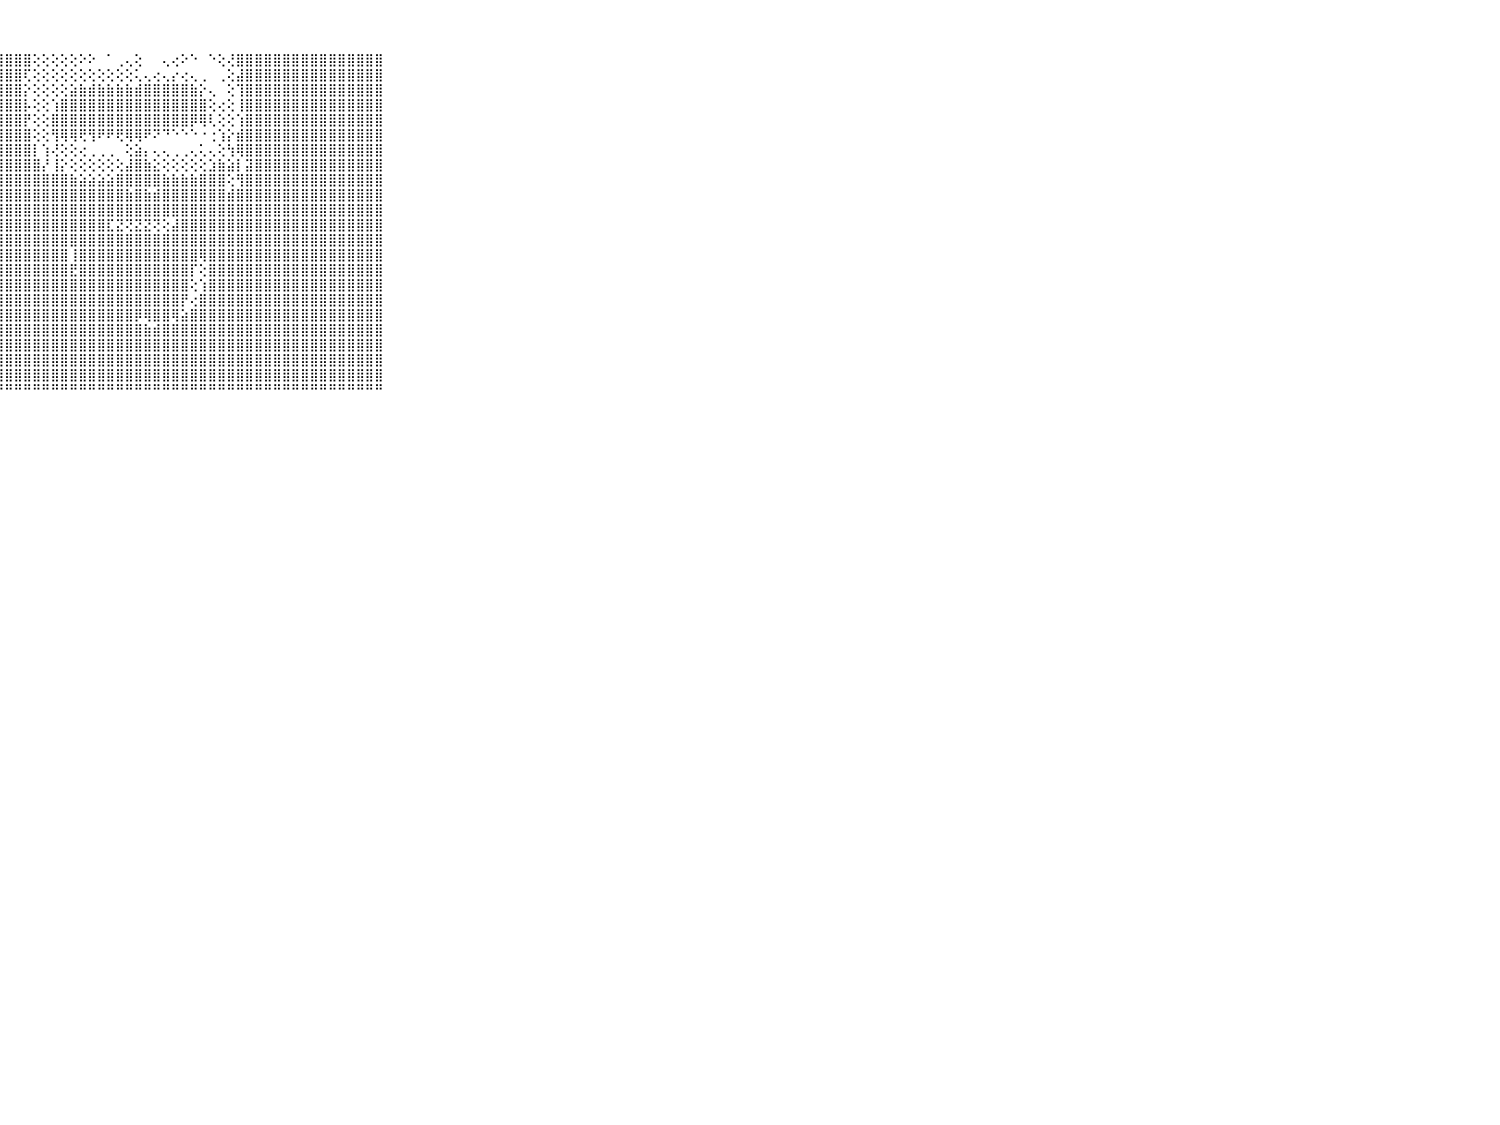

⠀⠀⠀⠀⠀⠀⠀⠀⠀⠀⠀⣿⣿⣿⣿⣿⣿⣿⣿⣿⣿⣿⣿⣿⣿⣿⣿⣿⣿⣿⣿⢕⢕⢕⢕⢕⠕⠕⠀⠁⢀⢄⢕⠀⠀⢄⢔⠕⠑⠀⠑⢕⢜⣿⣿⣿⣿⣿⣿⣿⣿⣿⣿⣿⣿⣿⣿⣿⣿⠀⠀⠀⠀⠀⠀⠀⠀⠀⠀⠀⠀
⠀⠀⠀⠀⠀⠀⠀⠀⠀⠀⠀⣿⣿⣿⣿⣿⣿⣿⣿⣿⣿⣿⣿⣿⣿⣿⣿⣿⣿⣿⢏⢕⢕⢕⢕⢕⢕⢕⢕⢕⢕⢕⢅⢄⢔⢄⡔⢔⢄⢀⠀⢀⢕⣼⣿⣿⣿⣿⣿⣿⣿⣿⣿⣿⣿⣿⣿⣿⣿⠀⠀⠀⠀⠀⠀⠀⠀⠀⠀⠀⠀
⠀⠀⠀⠀⠀⠀⠀⠀⠀⠀⠀⣿⣿⣿⣿⣿⣿⣿⣿⣿⣿⣿⣿⣿⣿⣿⣿⣿⣿⣿⡕⢕⢕⢕⢕⣵⣷⣾⣷⣷⣷⣷⣾⣿⣿⣿⣿⣿⣷⡕⢄⠀⢕⢹⣿⣿⣿⣿⣿⣿⣿⣿⣿⣿⣿⣿⣿⣿⣿⠀⠀⠀⠀⠀⠀⠀⠀⠀⠀⠀⠀
⠀⠀⠀⠀⠀⠀⠀⠀⠀⠀⠀⣿⣿⣿⣿⣿⣿⣿⣿⣿⣿⣿⣿⣿⣿⣿⣿⣿⣿⣿⡧⢕⢕⢱⣿⣿⣿⣿⣿⣿⣿⣿⣿⣿⣿⣿⣿⣿⣿⣿⢕⢔⢕⢸⣿⣿⣿⣿⣿⣿⣿⣿⣿⣿⣿⣿⣿⣿⣿⠀⠀⠀⠀⠀⠀⠀⠀⠀⠀⠀⠀
⠀⠀⠀⠀⠀⠀⠀⠀⠀⠀⠀⣿⣿⣿⣿⣿⣿⣿⣿⣿⣿⣿⣿⣿⣿⣿⣿⣿⣿⣿⡟⢕⢕⣿⣿⣿⣿⣿⣿⣿⣿⣿⣿⣿⣿⣿⣿⣿⡿⢿⢇⢕⢕⢱⣿⣿⣿⣿⣿⣿⣿⣿⣿⣿⣿⣿⣿⣿⣿⠀⠀⠀⠀⠀⠀⠀⠀⠀⠀⠀⠀
⠀⠀⠀⠀⠀⠀⠀⠀⠀⠀⠀⣿⣿⣿⣿⣿⣿⣿⣿⣿⣿⣿⣿⣿⣿⣿⣿⣿⣿⣿⣿⢕⢕⢻⢿⢿⢟⢻⠟⠟⢟⢿⢿⠟⠝⠙⠑⠑⠑⠐⢐⢱⡕⣾⣿⣿⣿⣿⣿⣿⣿⣿⣿⣿⣿⣿⣿⣿⣿⠀⠀⠀⠀⠀⠀⠀⠀⠀⠀⠀⠀
⠀⠀⠀⠀⠀⠀⠀⠀⠀⠀⠀⣿⣿⣿⣿⣿⣿⣿⣿⣿⣿⣿⣿⣿⣿⣿⣿⣿⣿⣿⣿⡇⢱⢜⢕⢕⢔⢀⢀⢀⠀⢕⣵⡄⢄⢄⢀⢀⢄⢅⢄⢕⢳⢿⣿⣿⣿⣿⣿⣿⣿⣿⣿⣿⣿⣿⣿⣿⣿⠀⠀⠀⠀⠀⠀⠀⠀⠀⠀⠀⠀
⠀⠀⠀⠀⠀⠀⠀⠀⠀⠀⠀⣿⣿⣿⣿⣿⣿⣿⣿⣿⣿⣿⣿⣿⣿⣿⣿⣿⣿⣿⣿⣿⡜⢸⡕⢕⢕⢕⢕⢕⢕⣼⣿⣷⣕⢕⢕⢕⢕⢕⣱⣷⣵⡇⣽⣿⣿⣿⣿⣿⣿⣿⣿⣿⣿⣿⣿⣿⣿⠀⠀⠀⠀⠀⠀⠀⠀⠀⠀⠀⠀
⠀⠀⠀⠀⠀⠀⠀⠀⠀⠀⠀⣿⣿⣿⣿⣿⣿⣿⣿⣿⣿⣿⣿⣿⣿⣿⣿⣿⣿⣿⣿⣿⣿⣿⣿⣷⣵⣵⣵⣵⣿⣿⣿⣿⣿⣷⣷⣷⣷⣿⣿⣿⢕⢻⣿⣿⣿⣿⣿⣿⣿⣿⣿⣿⣿⣿⣿⣿⣿⠀⠀⠀⠀⠀⠀⠀⠀⠀⠀⠀⠀
⠀⠀⠀⠀⠀⠀⠀⠀⠀⠀⠀⣿⣿⣿⣿⣿⣿⣿⣿⣿⣿⣿⣿⣿⣿⣿⣿⣿⣿⣿⣿⣿⣿⣿⣿⣿⣿⣿⣿⣿⣿⣷⣿⣷⣾⣿⣿⣿⣿⣿⣿⣿⣾⣿⣿⣿⣿⣿⣿⣿⣿⣿⣿⣿⣿⣿⣿⣿⣿⠀⠀⠀⠀⠀⠀⠀⠀⠀⠀⠀⠀
⠀⠀⠀⠀⠀⠀⠀⠀⠀⠀⠀⣿⣿⣿⣿⣿⣿⣿⣿⣿⣿⣿⣿⣿⣿⣿⣿⣿⣿⣿⣿⣿⣿⣿⣿⣿⣿⣿⣿⣿⣿⣿⣿⣿⣿⣿⣿⣿⣿⣿⣿⣿⣿⣿⣿⣿⣿⣿⣿⣿⣿⣿⣿⣿⣿⣿⣿⣿⣿⠀⠀⠀⠀⠀⠀⠀⠀⠀⠀⠀⠀
⠀⠀⠀⠀⠀⠀⠀⠀⠀⠀⠀⣿⣿⣿⣿⣿⣿⣿⣿⣿⣿⣿⣿⣿⣿⣿⣿⣿⣿⣿⣿⣿⣿⣿⣿⣿⣿⣿⣿⣏⣝⢝⣝⣝⢝⢕⣼⣿⣿⣿⣿⣿⣿⣿⣿⣿⣿⣿⣿⣿⣿⣿⣿⣿⣿⣿⣿⣿⣿⠀⠀⠀⠀⠀⠀⠀⠀⠀⠀⠀⠀
⠀⠀⠀⠀⠀⠀⠀⠀⠀⠀⠀⣿⣿⣿⣿⣿⣿⣿⣿⣿⣿⣿⣿⣿⣿⣿⣿⣿⣿⣿⣿⣿⣿⣿⣿⣿⣿⣿⣿⣿⣿⣿⣿⣿⣿⣿⣿⣿⣿⣿⣿⣿⣿⣿⣿⣿⣿⣿⣿⣿⣿⣿⣿⣿⣿⣿⣿⣿⣿⠀⠀⠀⠀⠀⠀⠀⠀⠀⠀⠀⠀
⠀⠀⠀⠀⠀⠀⠀⠀⠀⠀⠀⣿⣿⣿⣿⣿⣿⣿⣿⣿⣿⣿⣿⣿⣿⣿⣿⣿⣿⣿⣿⣿⣿⣿⣿⢸⣿⣿⣿⣿⣿⣿⣿⣿⣿⣿⣿⣿⣿⢿⣿⣿⣿⣿⣿⣿⣿⣿⣿⣿⣿⣿⣿⣿⣿⣿⣿⣿⣿⠀⠀⠀⠀⠀⠀⠀⠀⠀⠀⠀⠀
⠀⠀⠀⠀⠀⠀⠀⠀⠀⠀⠀⣿⣿⣿⣿⣿⣿⣿⣿⣿⣿⣿⣿⣿⣿⣿⣿⣿⣿⣿⣿⣿⣿⣿⣿⣟⣿⣿⣿⣿⣿⣿⣿⣿⣿⣿⣿⣿⡏⢕⣿⣿⣿⣿⣿⣿⣿⣿⣿⣿⣿⣿⣿⣿⣿⣿⣿⣿⣿⠀⠀⠀⠀⠀⠀⠀⠀⠀⠀⠀⠀
⠀⠀⠀⠀⠀⠀⠀⠀⠀⠀⠀⣿⣿⣿⣿⣿⣿⣿⣿⣿⣿⣿⣿⣿⣿⣿⣿⣿⣿⣿⣿⣿⣿⣿⣿⣿⣿⣿⣿⣿⣿⣿⣿⣿⣿⣿⣿⣿⢕⢱⣿⣿⣿⣿⣿⣿⣿⣿⣿⣿⣿⣿⣿⣿⣿⣿⣿⣿⣿⠀⠀⠀⠀⠀⠀⠀⠀⠀⠀⠀⠀
⠀⠀⠀⠀⠀⠀⠀⠀⠀⠀⠀⣿⣿⣿⣿⣿⣿⣿⣿⣿⣿⣿⣿⣿⣿⣿⣿⣿⣿⣿⣿⣿⣿⣿⣿⣿⣿⣿⣿⣿⣿⣿⣿⣿⣿⣿⣿⡟⢔⣿⣿⣿⣿⣿⣿⣿⣿⣿⣿⣿⣿⣿⣿⣿⣿⣿⣿⣿⣿⠀⠀⠀⠀⠀⠀⠀⠀⠀⠀⠀⠀
⠀⠀⠀⠀⠀⠀⠀⠀⠀⠀⠀⣿⣿⣿⣿⣿⣿⣿⣿⣿⣿⣿⣿⣿⣿⣿⣿⣿⣿⣿⣿⣿⣿⣿⣿⣿⣿⣿⣿⣿⣿⣿⡿⢿⣿⣿⢿⣵⣿⣿⣿⣿⣿⣿⣿⣿⣿⣿⣿⣿⣿⣿⣿⣿⣿⣿⣿⣿⣿⠀⠀⠀⠀⠀⠀⠀⠀⠀⠀⠀⠀
⠀⠀⠀⠀⠀⠀⠀⠀⠀⠀⠀⣿⣿⣿⣿⣿⣿⣿⣿⣿⣿⣿⣿⣿⣿⣿⣿⣿⣿⣿⣿⣿⣿⣿⣿⣿⣿⣿⣿⣿⣿⣿⣿⣷⣾⣿⣿⣿⣿⣿⣿⣿⣿⣿⣿⣿⣿⣿⣿⣿⣿⣿⣿⣿⣿⣿⣿⣿⣿⠀⠀⠀⠀⠀⠀⠀⠀⠀⠀⠀⠀
⠀⠀⠀⠀⠀⠀⠀⠀⠀⠀⠀⣿⣿⣿⣿⣿⣿⣿⣿⣿⣿⣿⣿⣿⣿⣿⣿⣿⣿⣿⣿⣿⣿⣿⣿⣿⣿⣿⣿⣿⣿⣿⣿⣿⣿⣿⣿⣿⣿⣿⣿⣿⣿⣿⣿⣿⣿⣿⣿⣿⣿⣿⣿⣿⣿⣿⣿⣿⣿⠀⠀⠀⠀⠀⠀⠀⠀⠀⠀⠀⠀
⠀⠀⠀⠀⠀⠀⠀⠀⠀⠀⠀⣿⣿⣿⣿⣿⣿⣿⣿⣿⣿⣿⣿⣿⣿⣿⣿⣿⣿⣿⣿⣿⣿⣿⣿⣿⣿⣿⣿⣿⣿⣿⣿⣿⣿⣿⣿⣿⣿⣿⣿⣿⣿⣿⣿⣿⣿⣿⣿⣿⣿⣿⣿⣿⣿⣿⣿⣿⣿⠀⠀⠀⠀⠀⠀⠀⠀⠀⠀⠀⠀
⠀⠀⠀⠀⠀⠀⠀⠀⠀⠀⠀⣿⣿⣿⣿⣿⣿⣿⣿⣿⣿⣿⣿⣿⣿⣿⣿⣿⣿⣿⣿⣿⣿⣿⣿⣿⣿⣿⣿⣿⣿⣿⣿⣿⣿⣿⣿⣿⣿⣿⣿⣿⣿⣿⣿⣿⣿⣿⣿⣿⣿⣿⣿⣿⣿⣿⣿⣿⣿⠀⠀⠀⠀⠀⠀⠀⠀⠀⠀⠀⠀
⠀⠀⠀⠀⠀⠀⠀⠀⠀⠀⠀⠛⠛⠛⠛⠛⠛⠛⠛⠛⠛⠛⠛⠛⠛⠛⠛⠛⠛⠛⠛⠛⠛⠛⠛⠛⠛⠛⠛⠛⠛⠛⠛⠛⠛⠛⠛⠛⠛⠛⠛⠛⠛⠛⠛⠛⠛⠛⠛⠛⠛⠛⠛⠛⠛⠛⠛⠛⠛⠀⠀⠀⠀⠀⠀⠀⠀⠀⠀⠀⠀